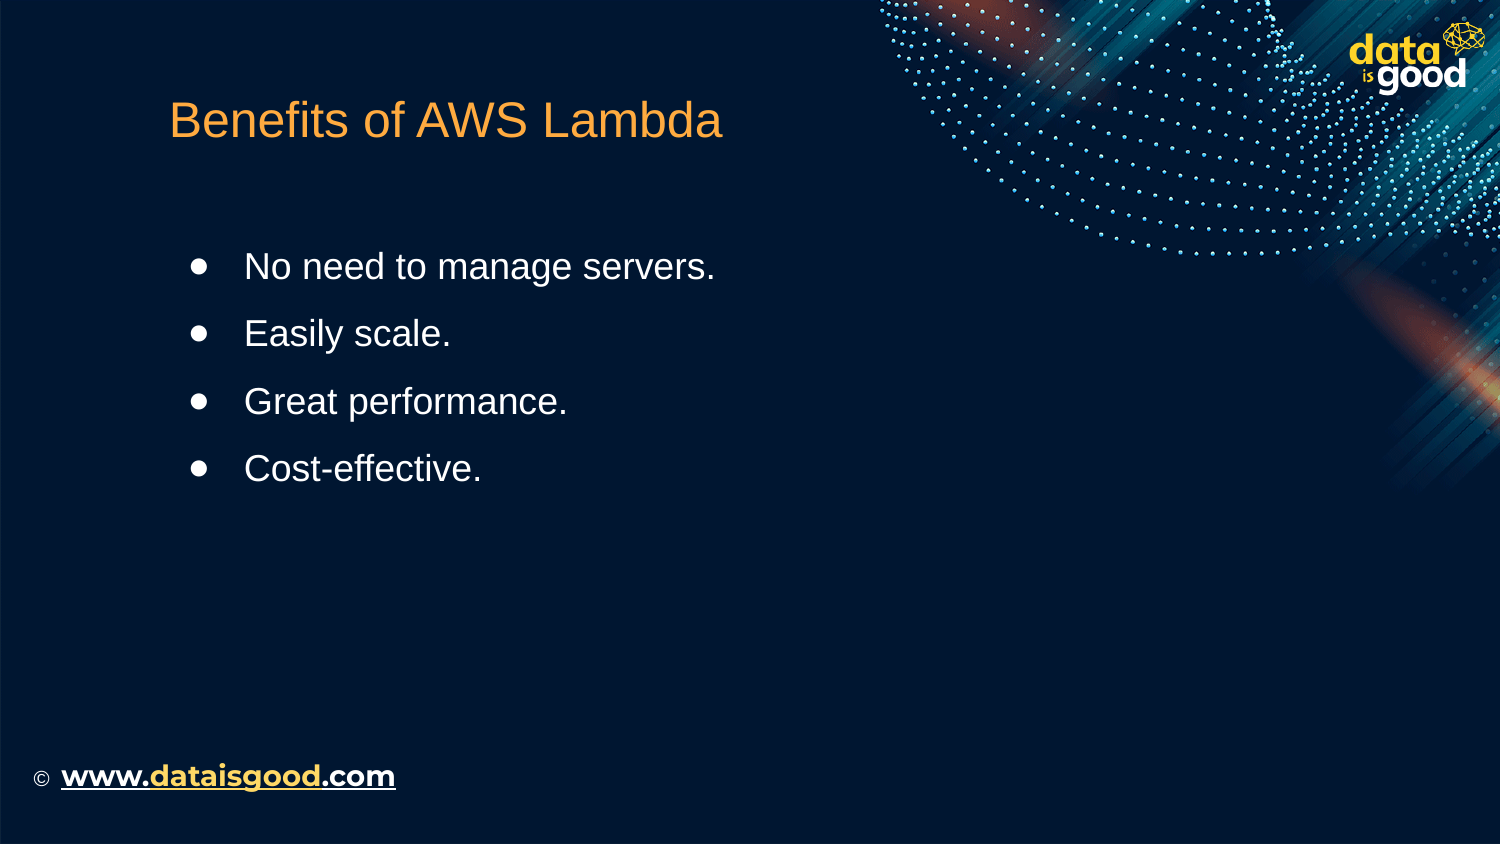

# Benefits of AWS Lambda
No need to manage servers.
Easily scale.
Great performance.
Cost-effective.